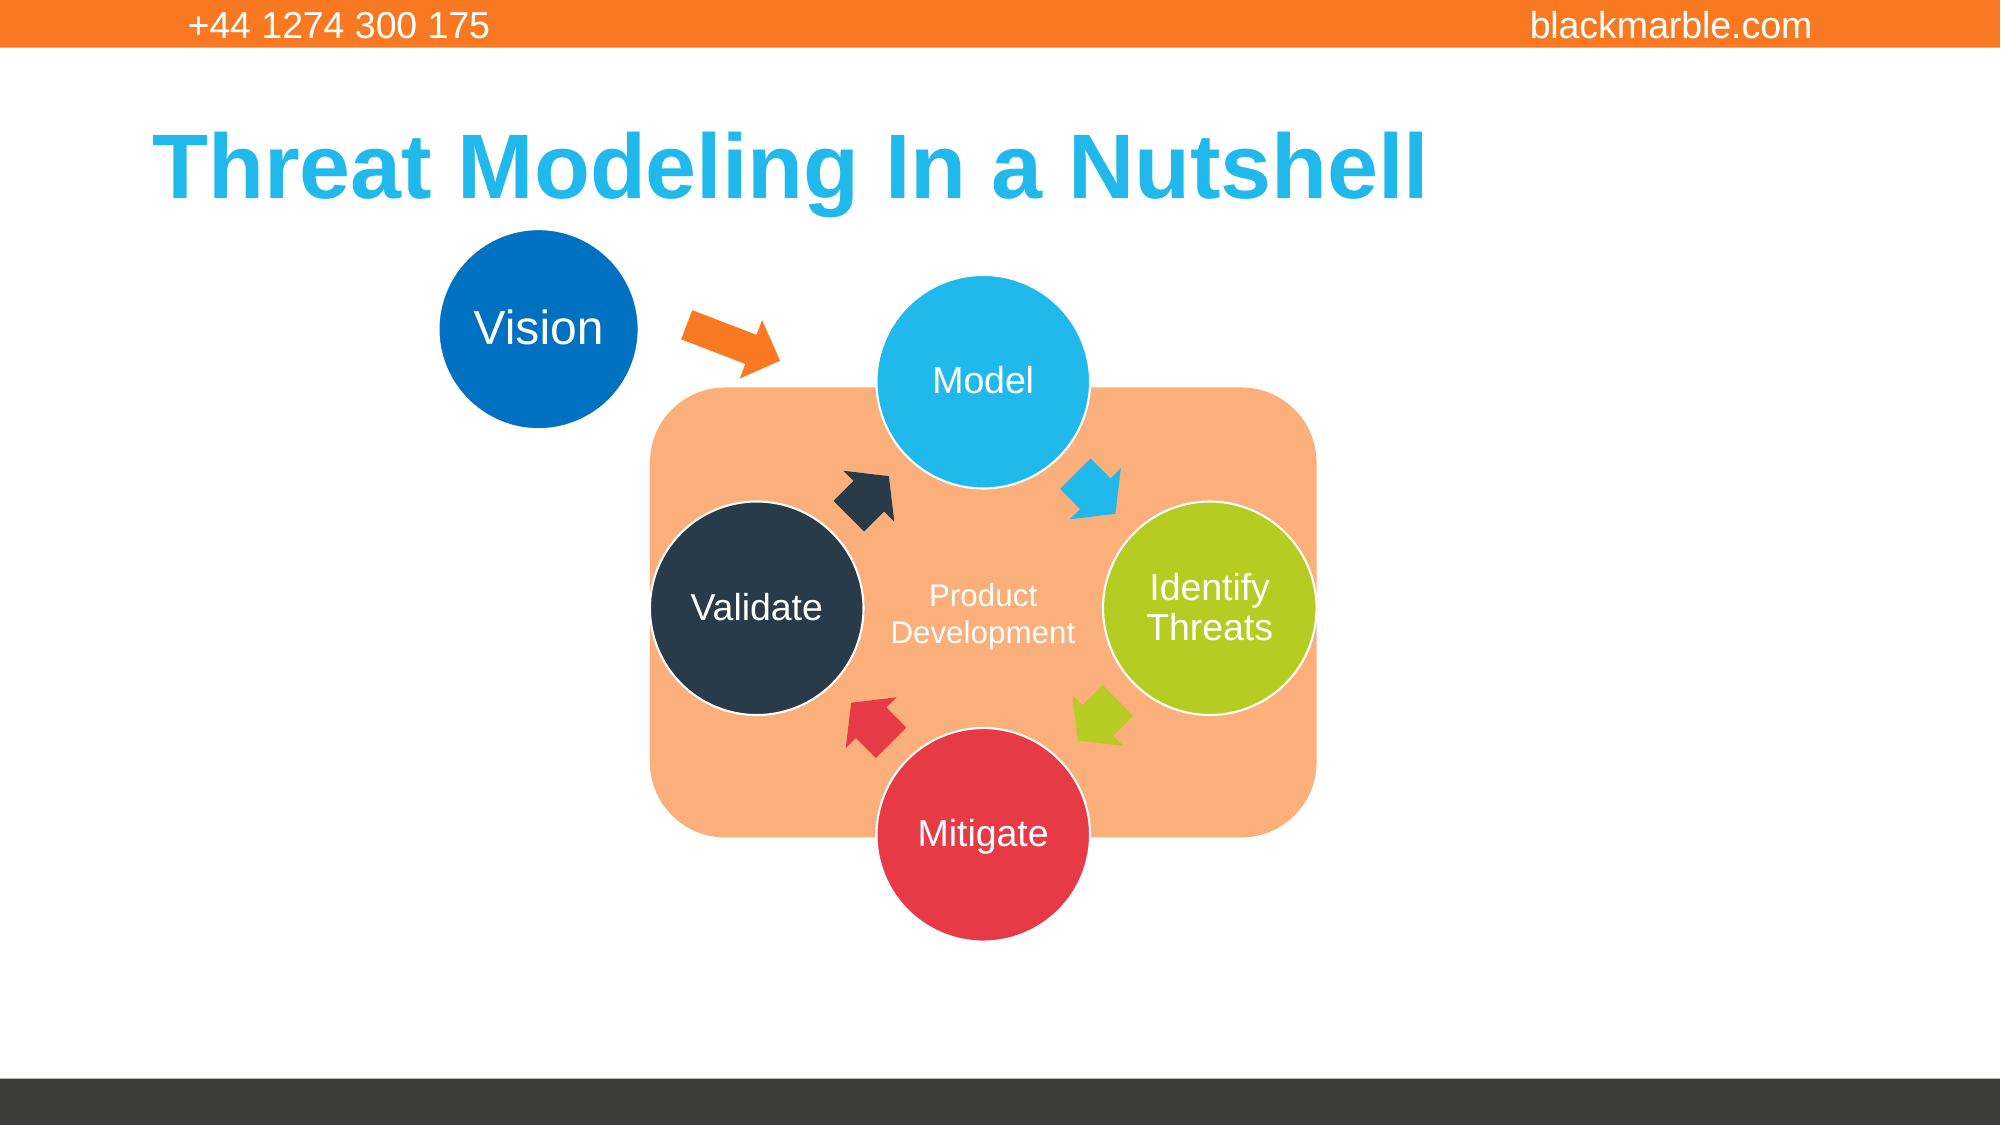

# Threat Modeling In a Nutshell
Vision
Model

Identify Threats

Mitigate

Validate

Product
Development